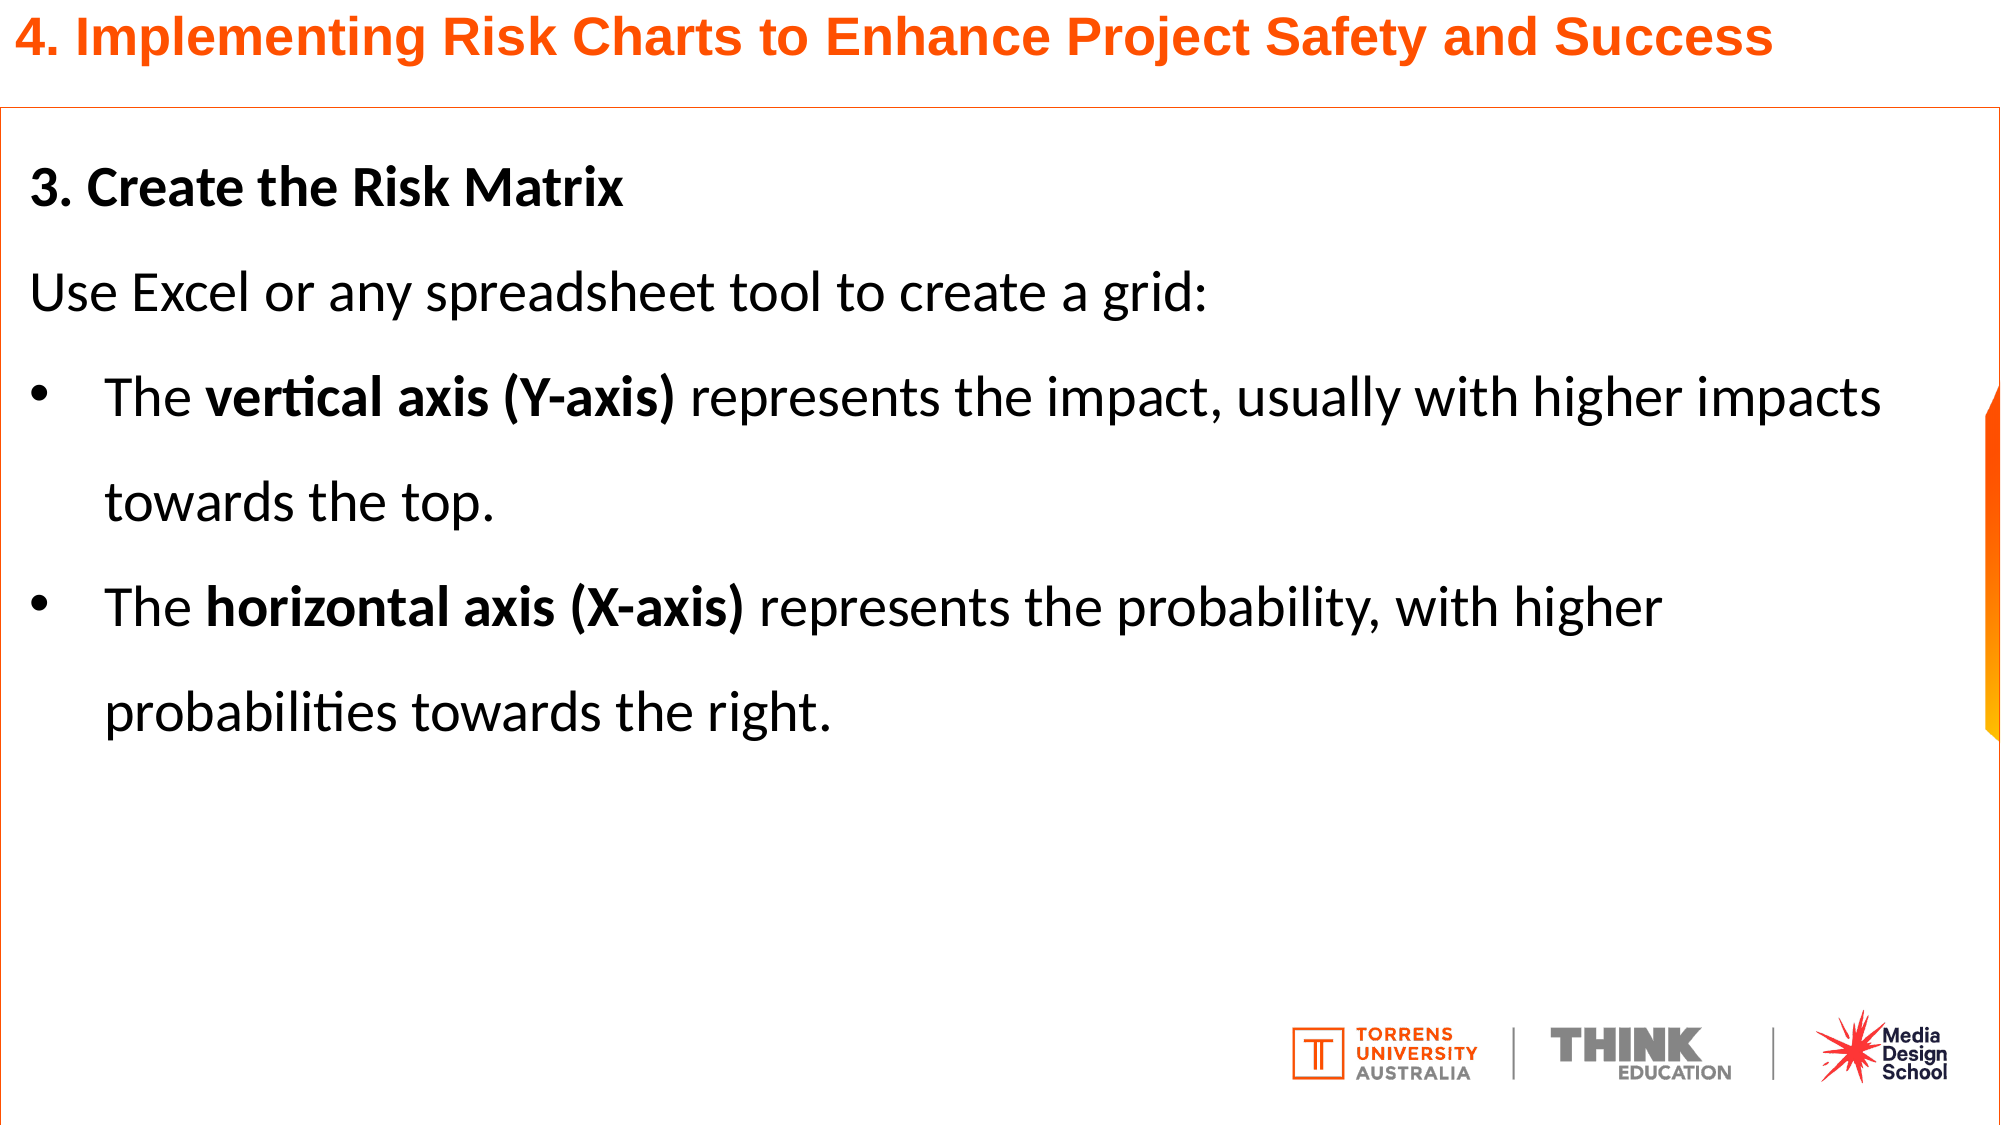

# 4. Implementing Risk Charts to Enhance Project Safety and Success

3. Create the Risk Matrix
Use Excel or any spreadsheet tool to create a grid:
The vertical axis (Y-axis) represents the impact, usually with higher impacts towards the top.
The horizontal axis (X-axis) represents the probability, with higher probabilities towards the right.